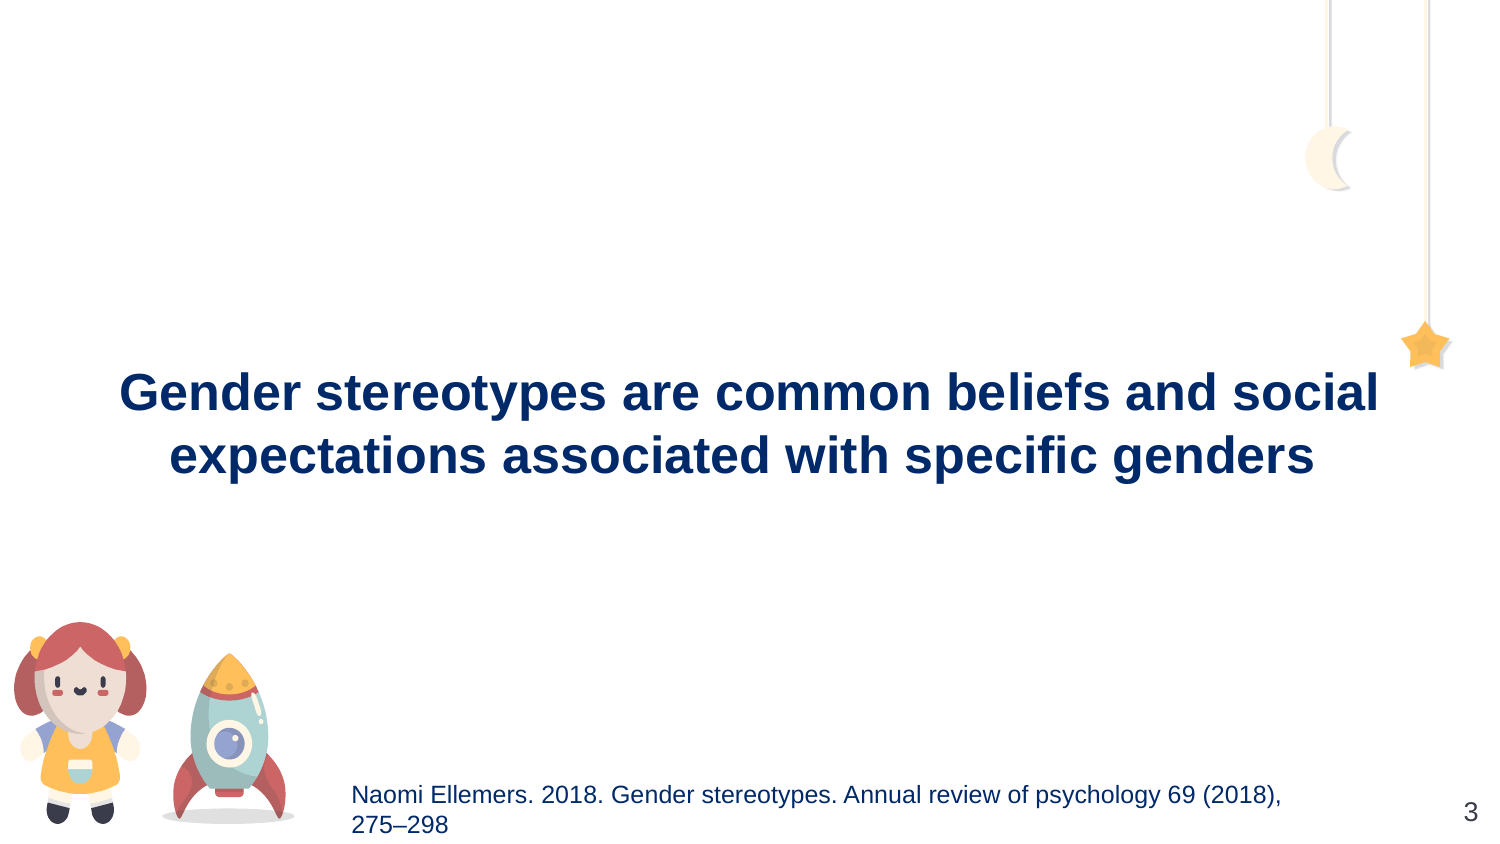

Gender stereotypes are common beliefs and social expectations associated with specific genders

Naomi Ellemers. 2018. Gender stereotypes. Annual review of psychology 69 (2018), 275–298
3